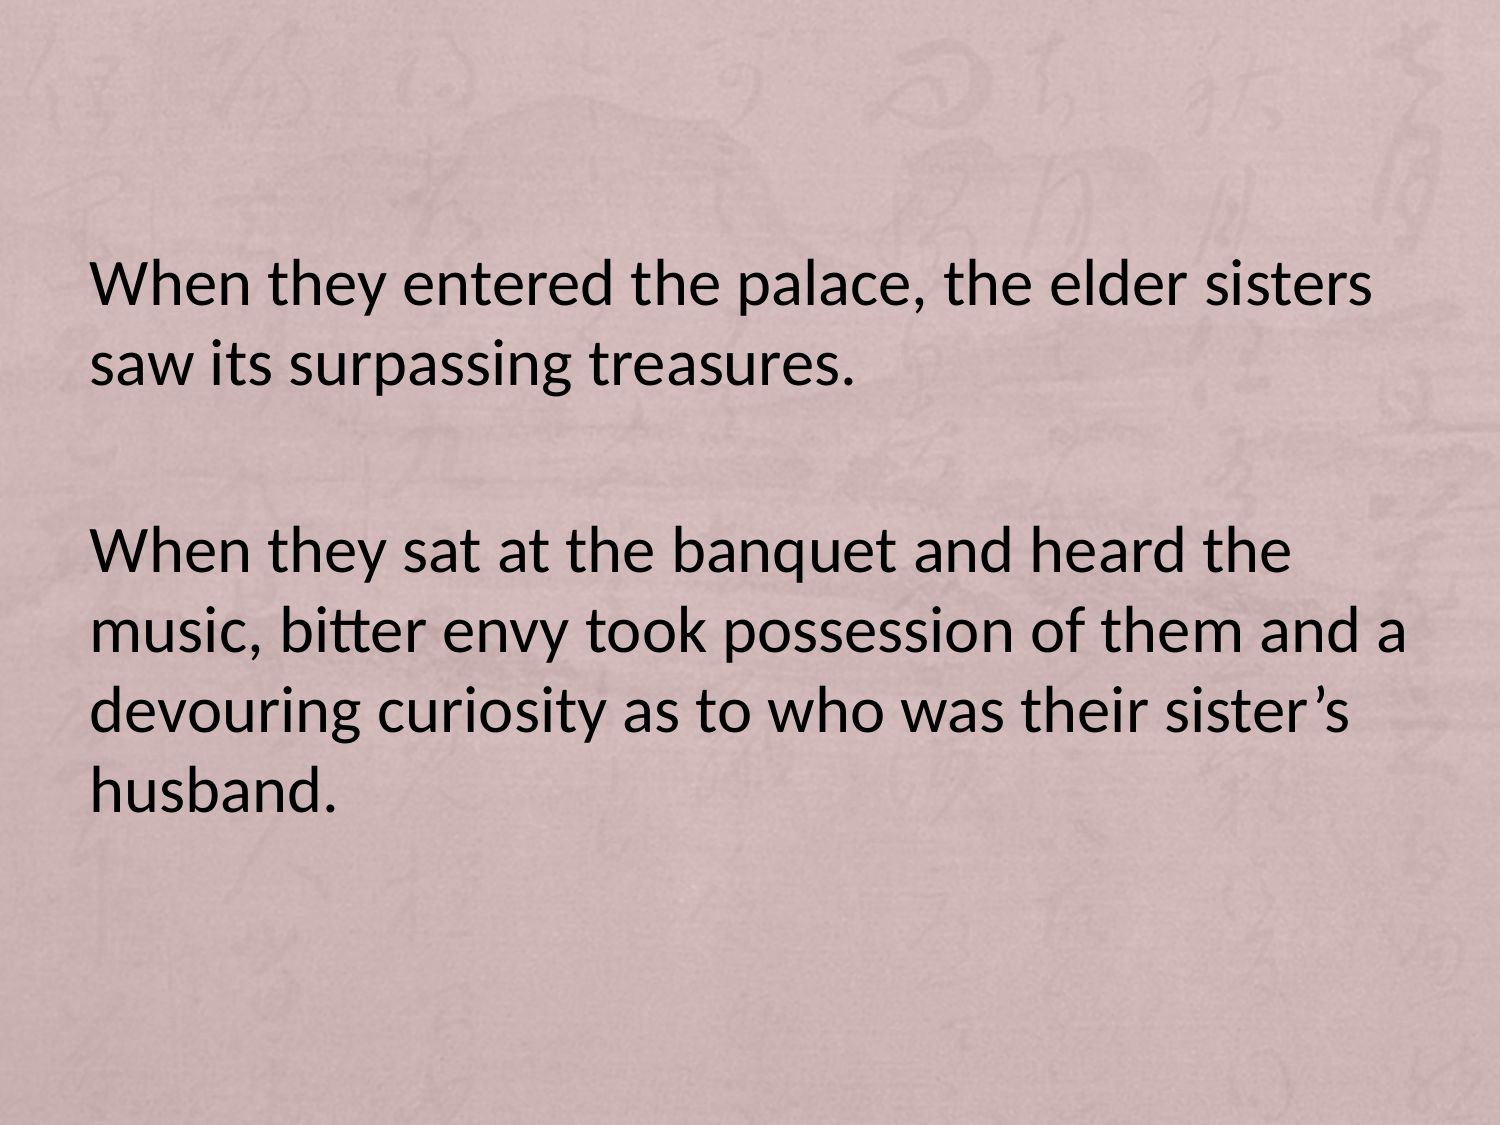

When they entered the palace, the elder sisters saw its surpassing treasures.

When they sat at the banquet and heard the music, bitter envy took possession of them and a devouring curiosity as to who was their sister’s husband.